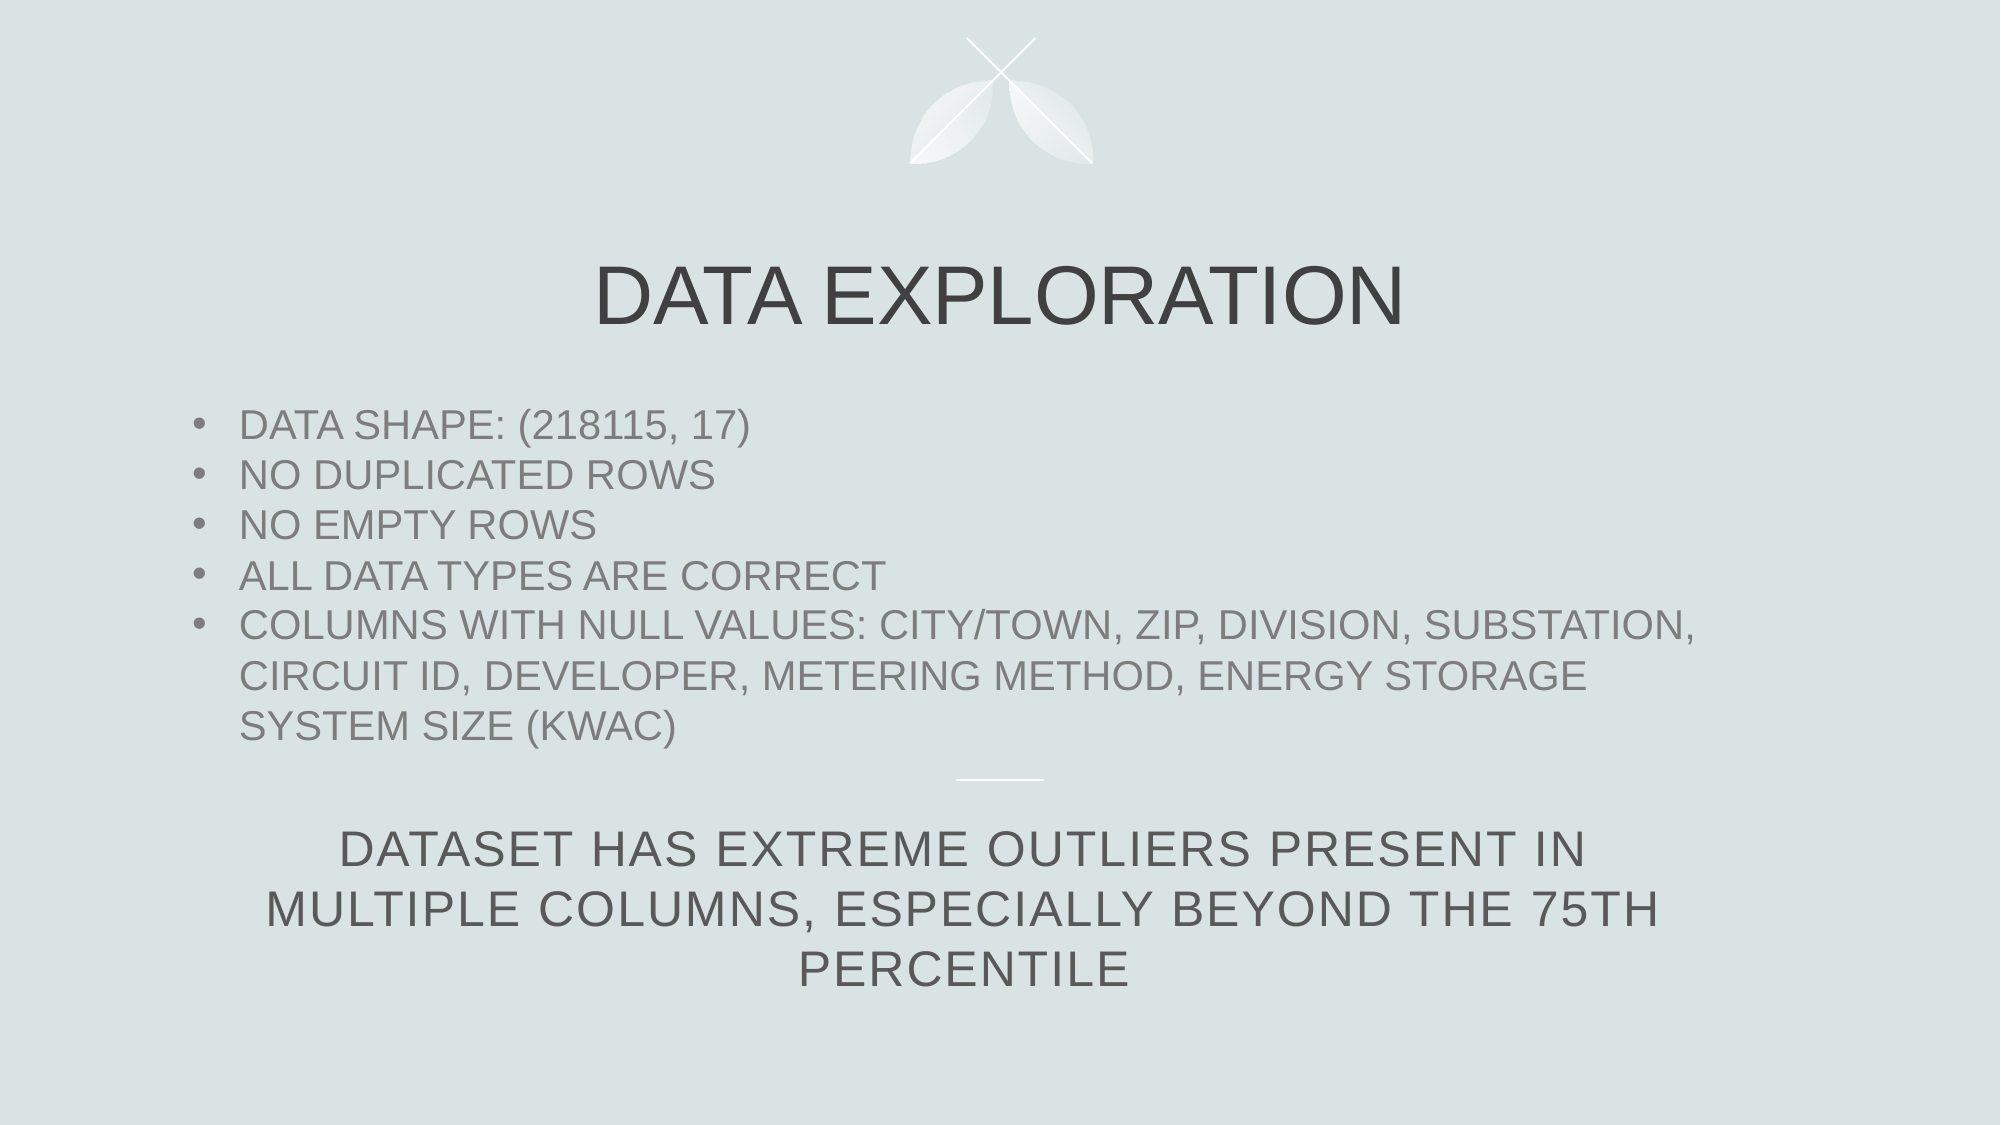

# Data Exploration
DATA SHAPE: (218115, 17)
NO DUPLICATED ROWS
NO EMPTY ROWS
ALL DATA TYPES ARE CORRECT
COLUMNS WITH NULL VALUES: CITY/TOWN, ZIP, DIVISION, SUBSTATION, CIRCUIT ID, DEVELOPER, METERING METHOD, ENERGY STORAGE SYSTEM SIZE (KWAC)

DATASET HAS EXTREME OUTLIERS PRESENT IN MULTIPLE COLUMNS, ESPECIALLY BEYOND THE 75TH PERCENTILE